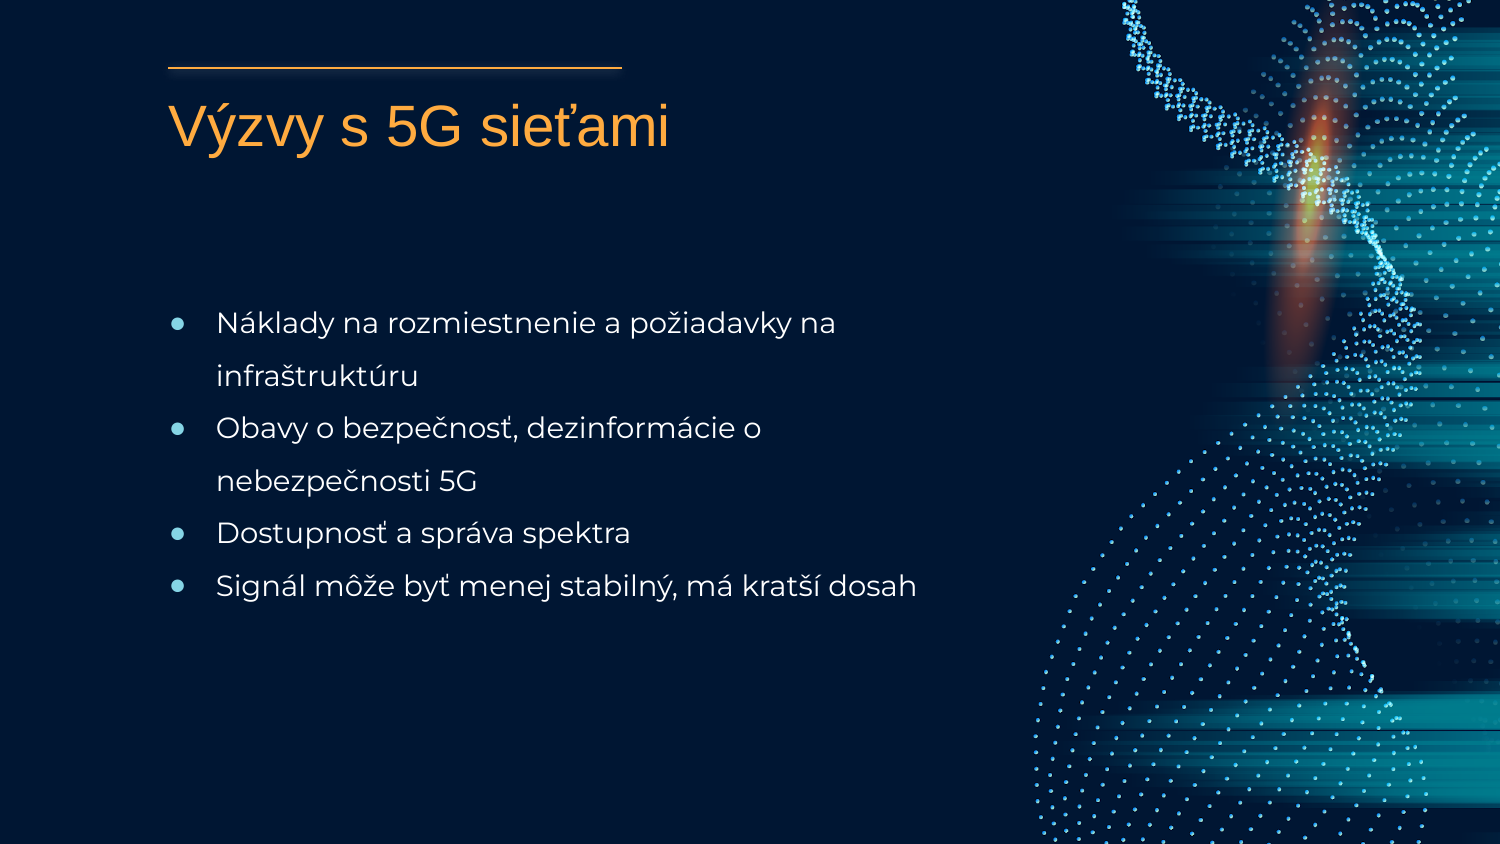

# Výzvy s 5G sieťami
Náklady na rozmiestnenie a požiadavky na infraštruktúru
Obavy o bezpečnosť, dezinformácie o nebezpečnosti 5G
Dostupnosť a správa spektra
Signál môže byť menej stabilný, má kratší dosah